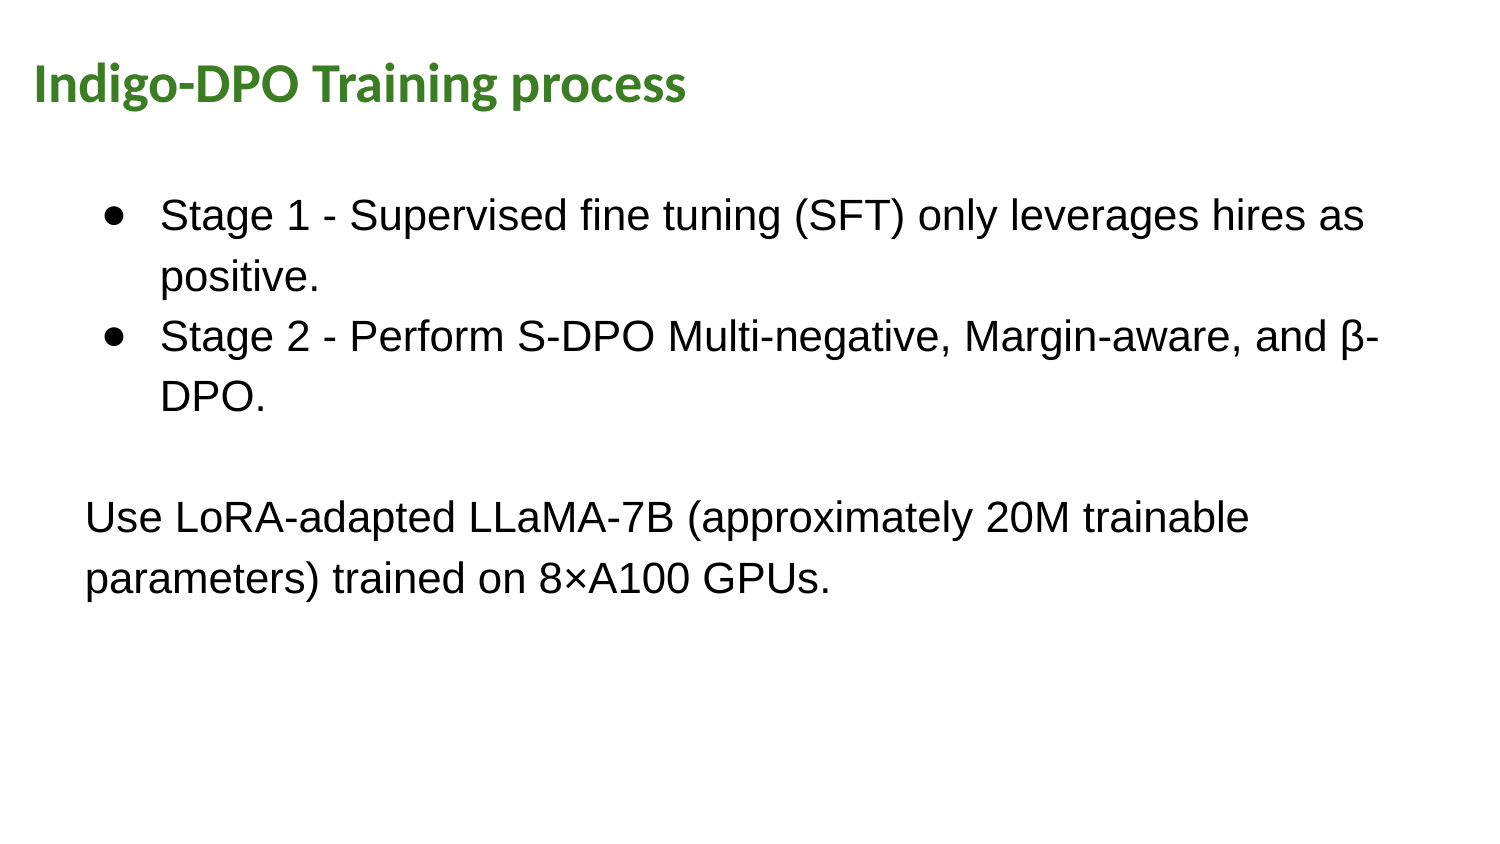

Indigo-DPO Training process
Stage 1 - Supervised fine tuning (SFT) only leverages hires as positive.
Stage 2 - Perform S-DPO Multi-negative, Margin-aware, and β-DPO.

Use LoRA-adapted LLaMA-7B (approximately 20M trainable parameters) trained on 8×A100 GPUs.